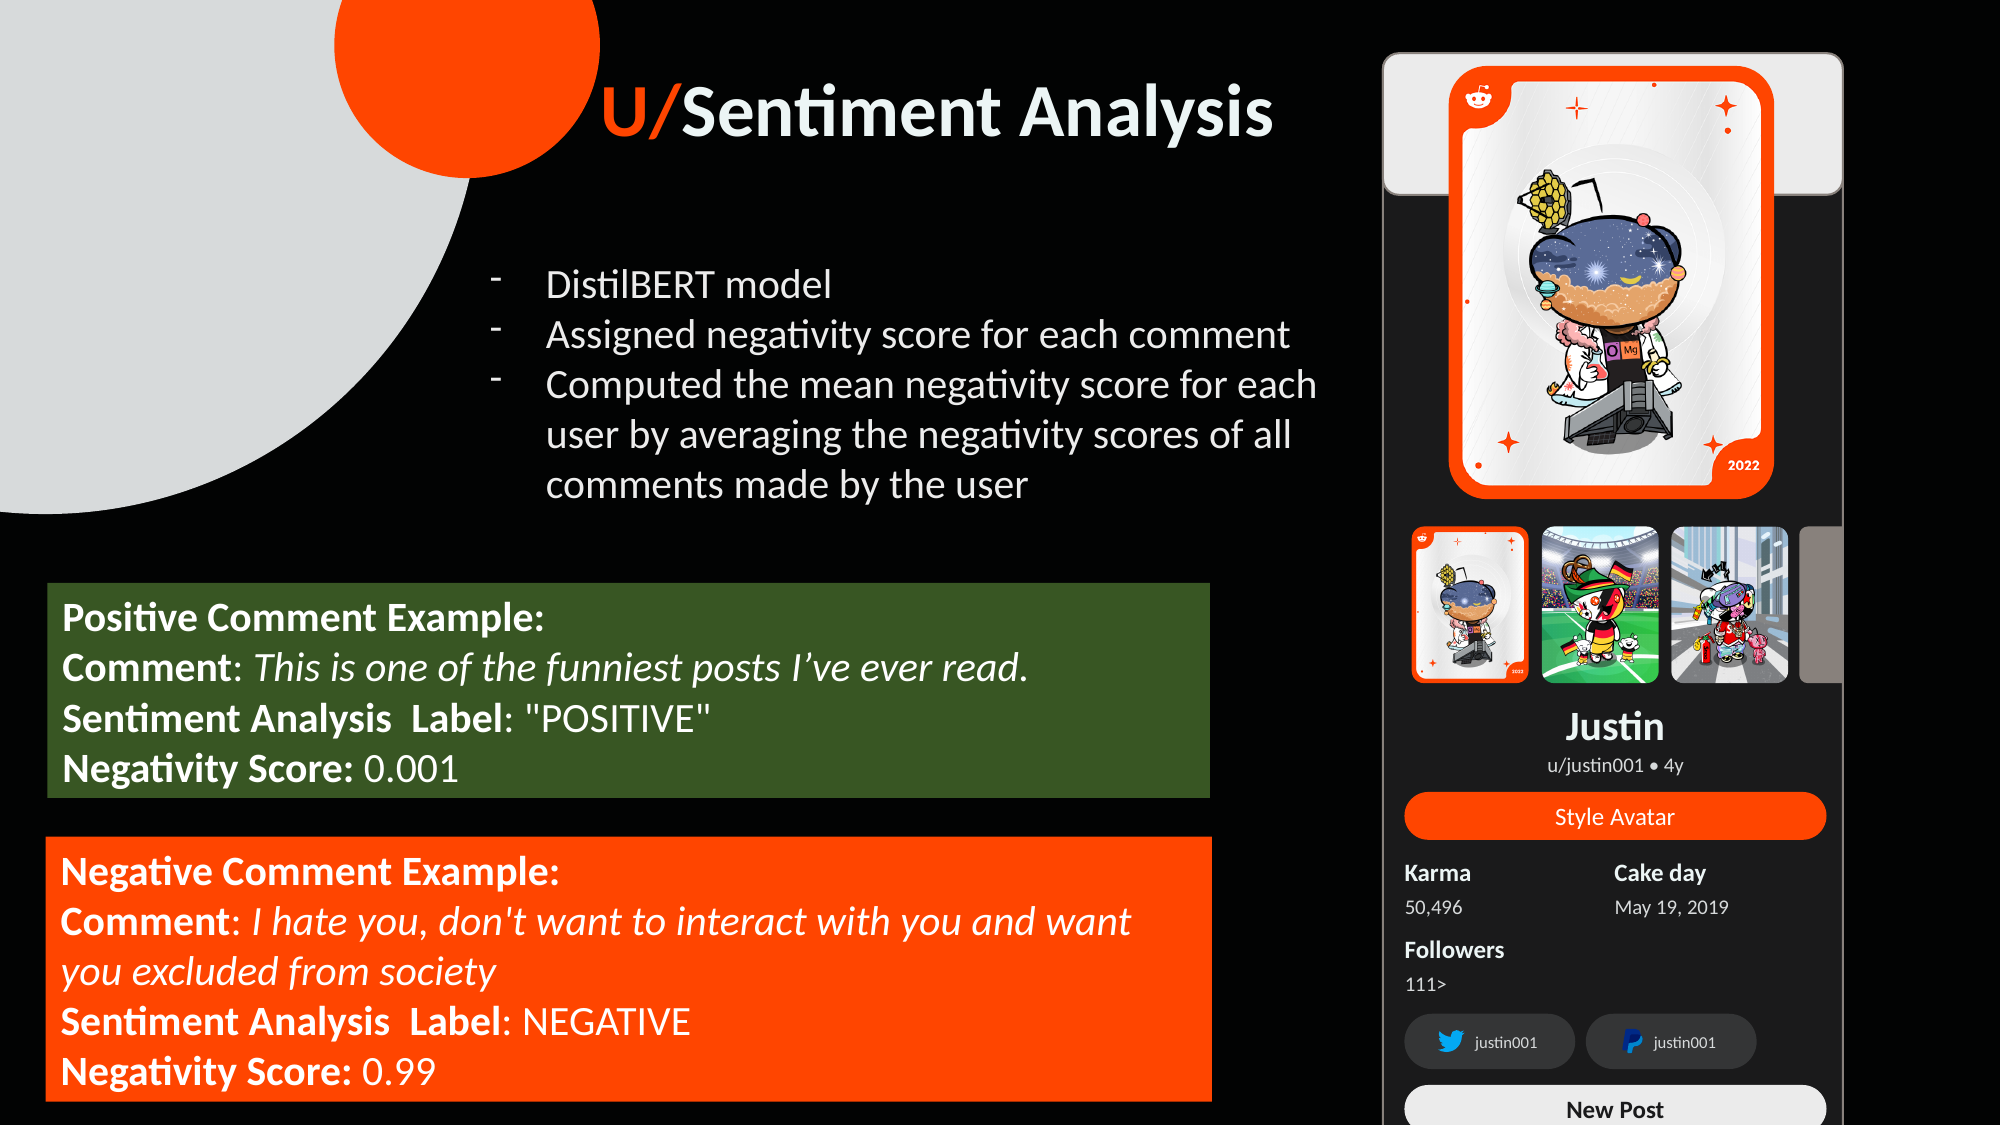

U/Sentiment Analysis

DistilBERT model
Assigned negativity score for each comment
Computed the mean negativity score for each user by averaging the negativity scores of all comments made by the user

Positive Comment Example:
Comment: This is one of the funniest posts I’ve ever read.
Sentiment Analysis  Label: "POSITIVE"
Negativity Score: 0.001
Justin
u/justin001 • 4y
Style Avatar
Negative Comment Example:
Comment: I hate you, don't want to interact with you and want you excluded from society
Sentiment Analysis  Label: NEGATIVE
Negativity Score: 0.99
Karma
Cake day
50,496
May 19, 2019
Followers
111>

justin001
justin001

New Post